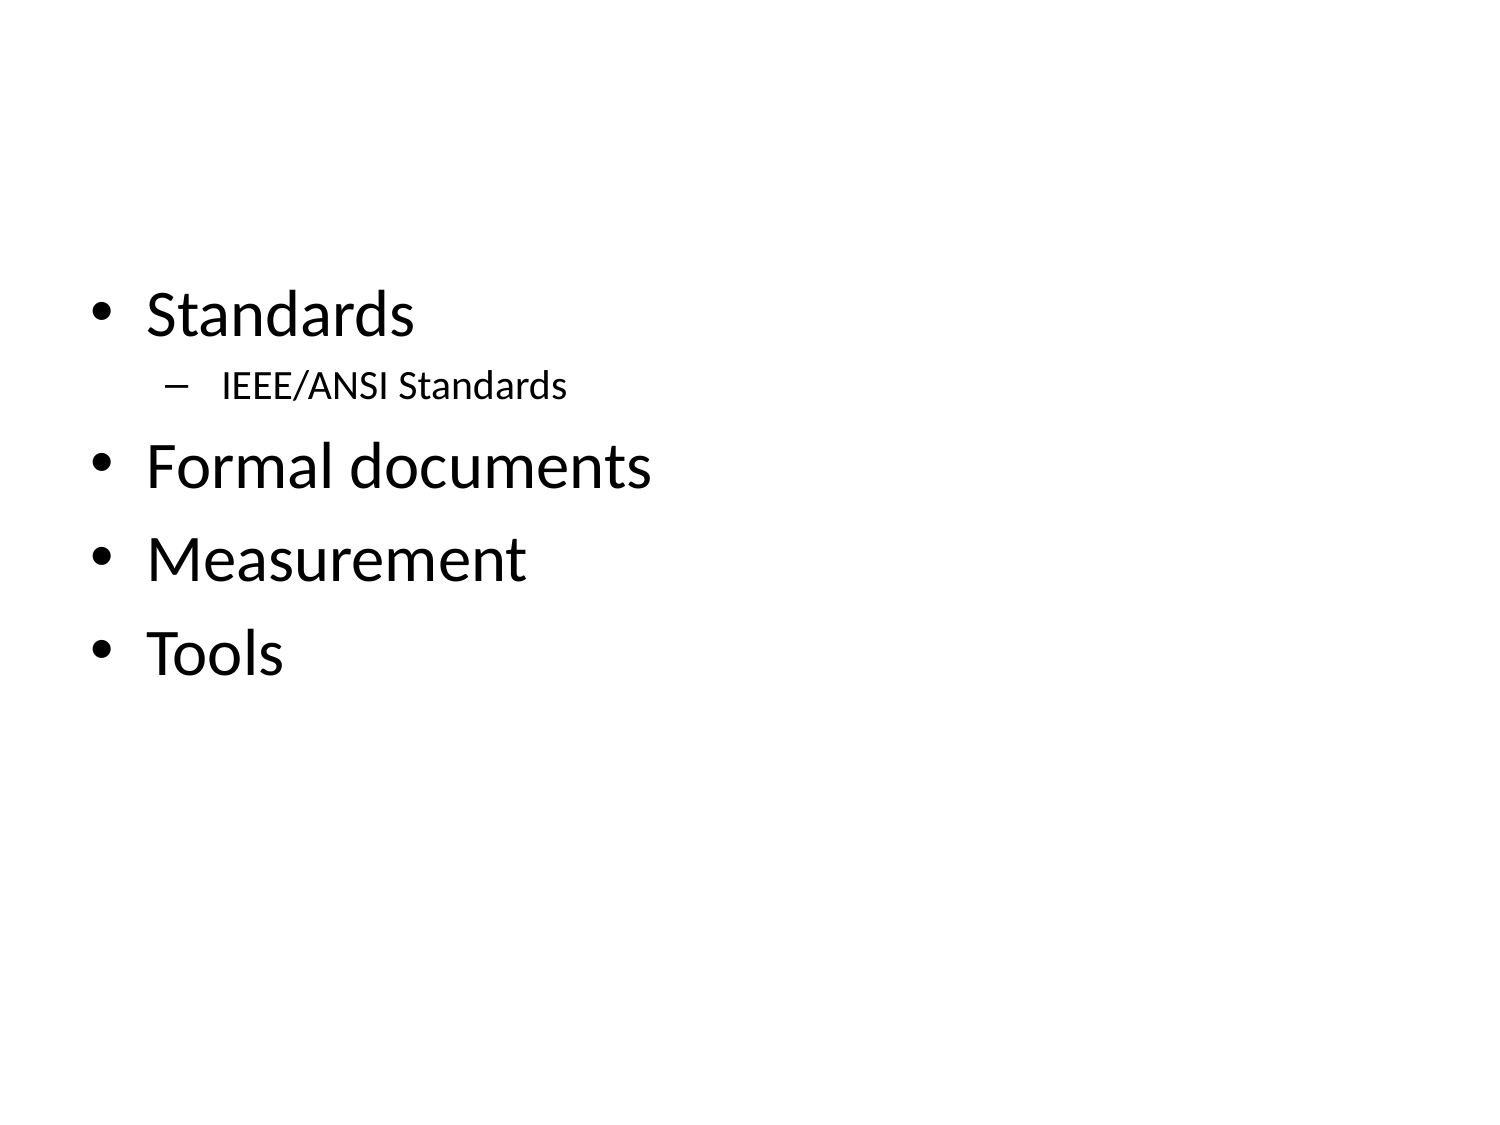

#
Standards
IEEE/ANSI Standards
Formal documents
Measurement
Tools